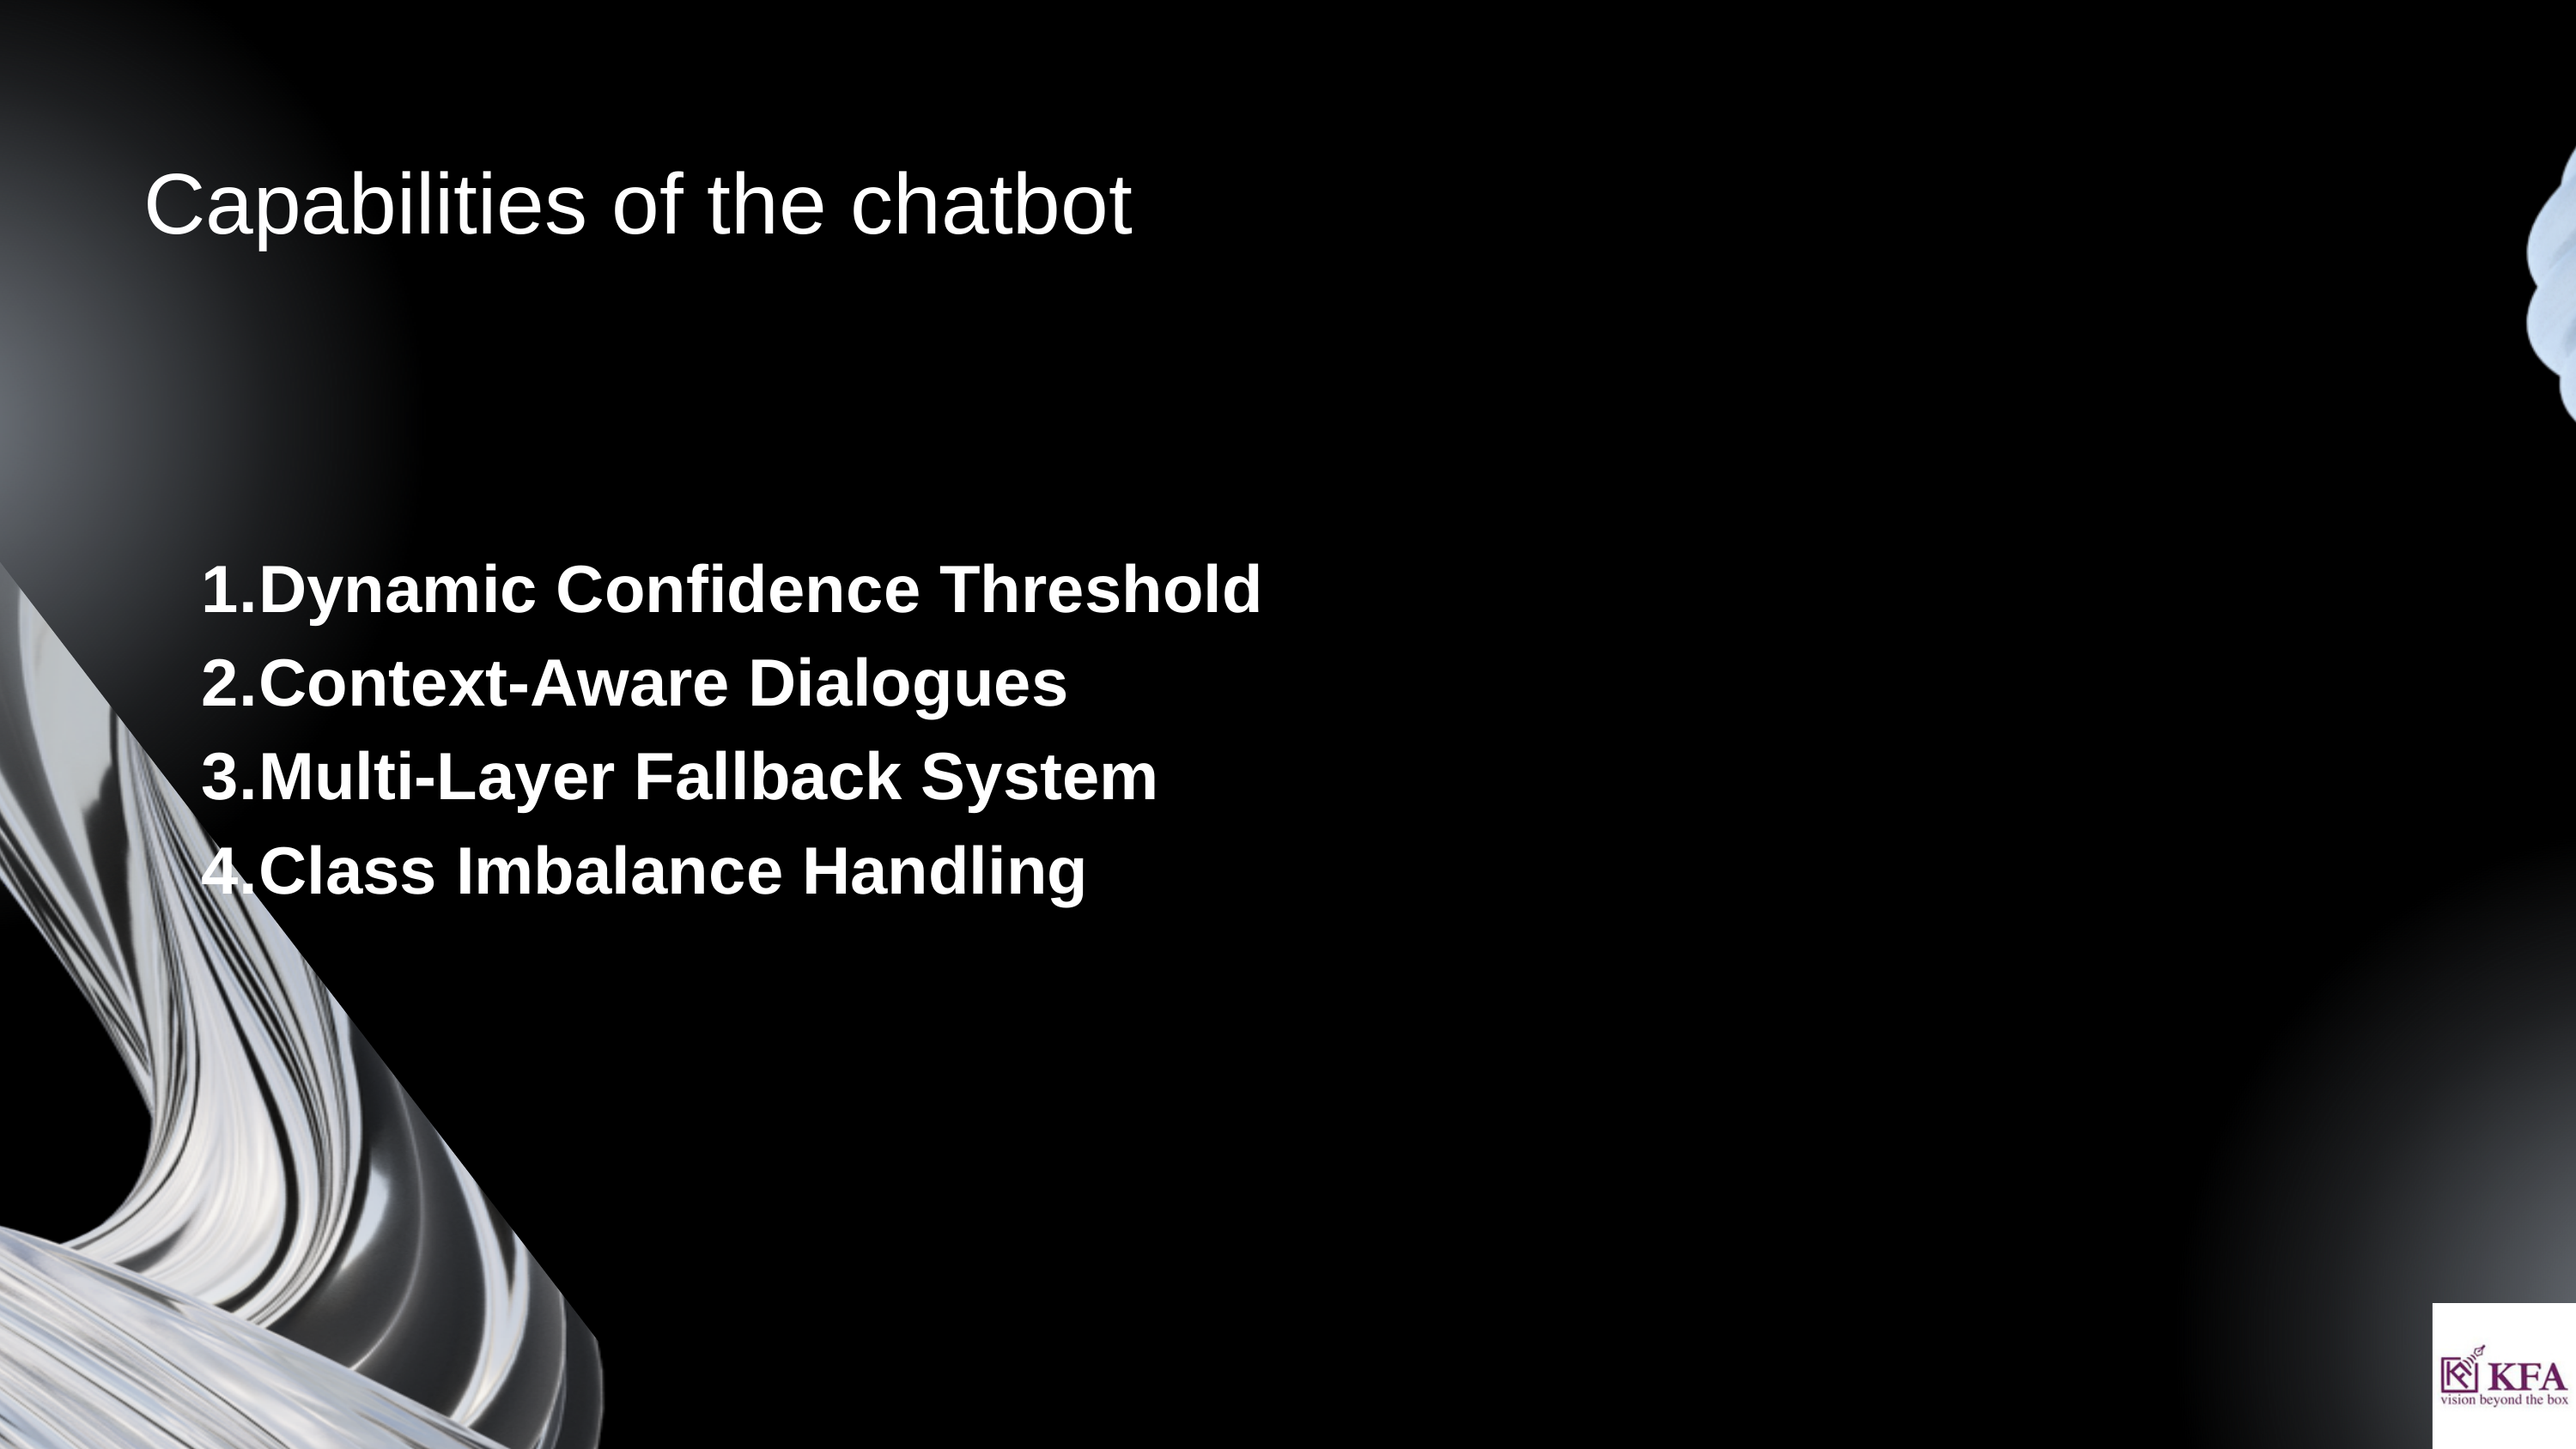

Capabilities of the chatbot

Dynamic Confidence Threshold
Context-Aware Dialogues
Multi-Layer Fallback System
Class Imbalance Handling